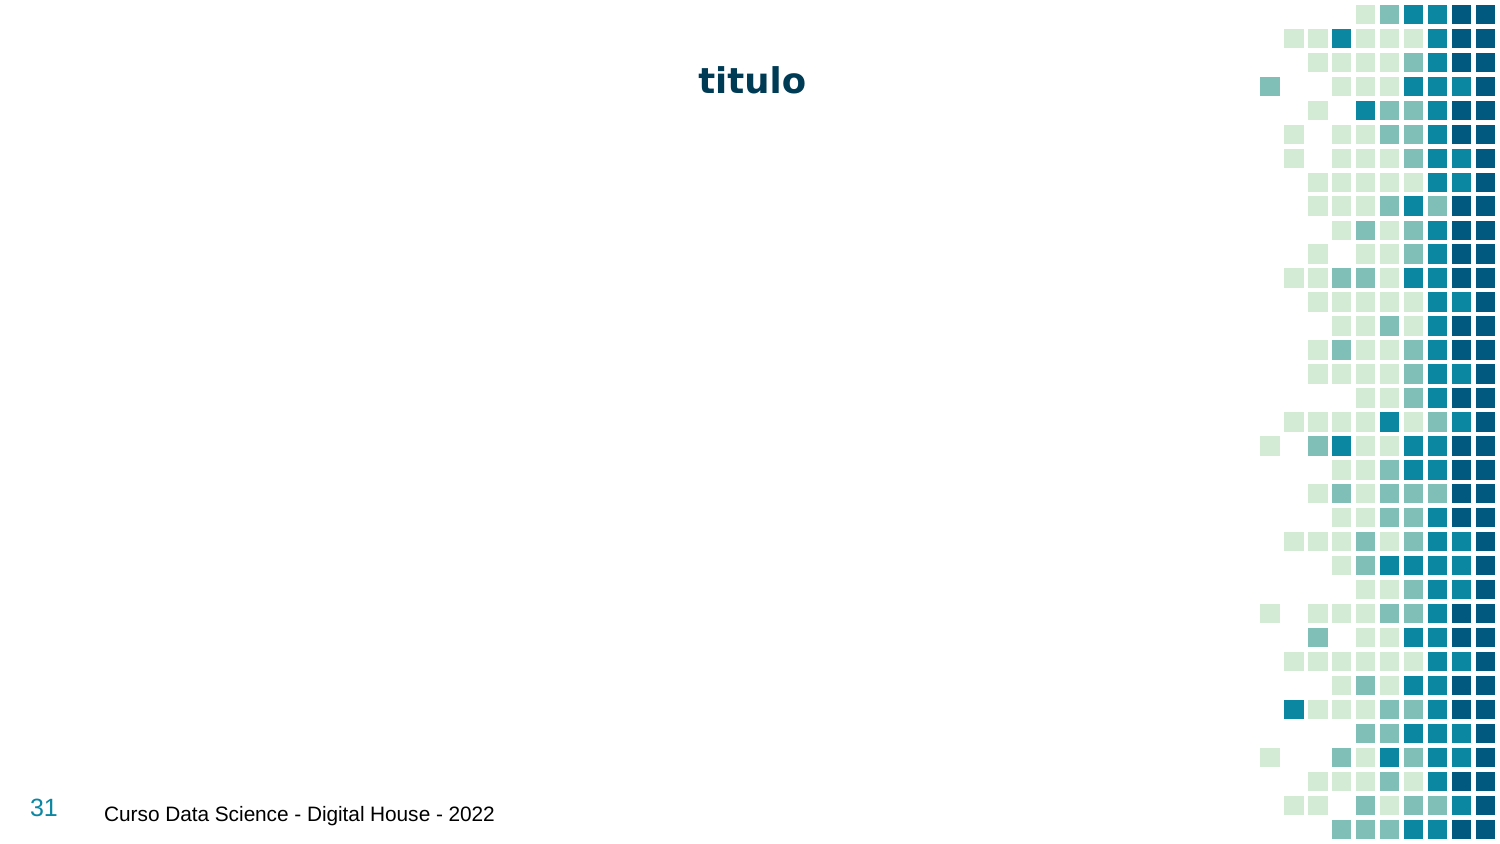

titulo
31
Curso Data Science - Digital House - 2022